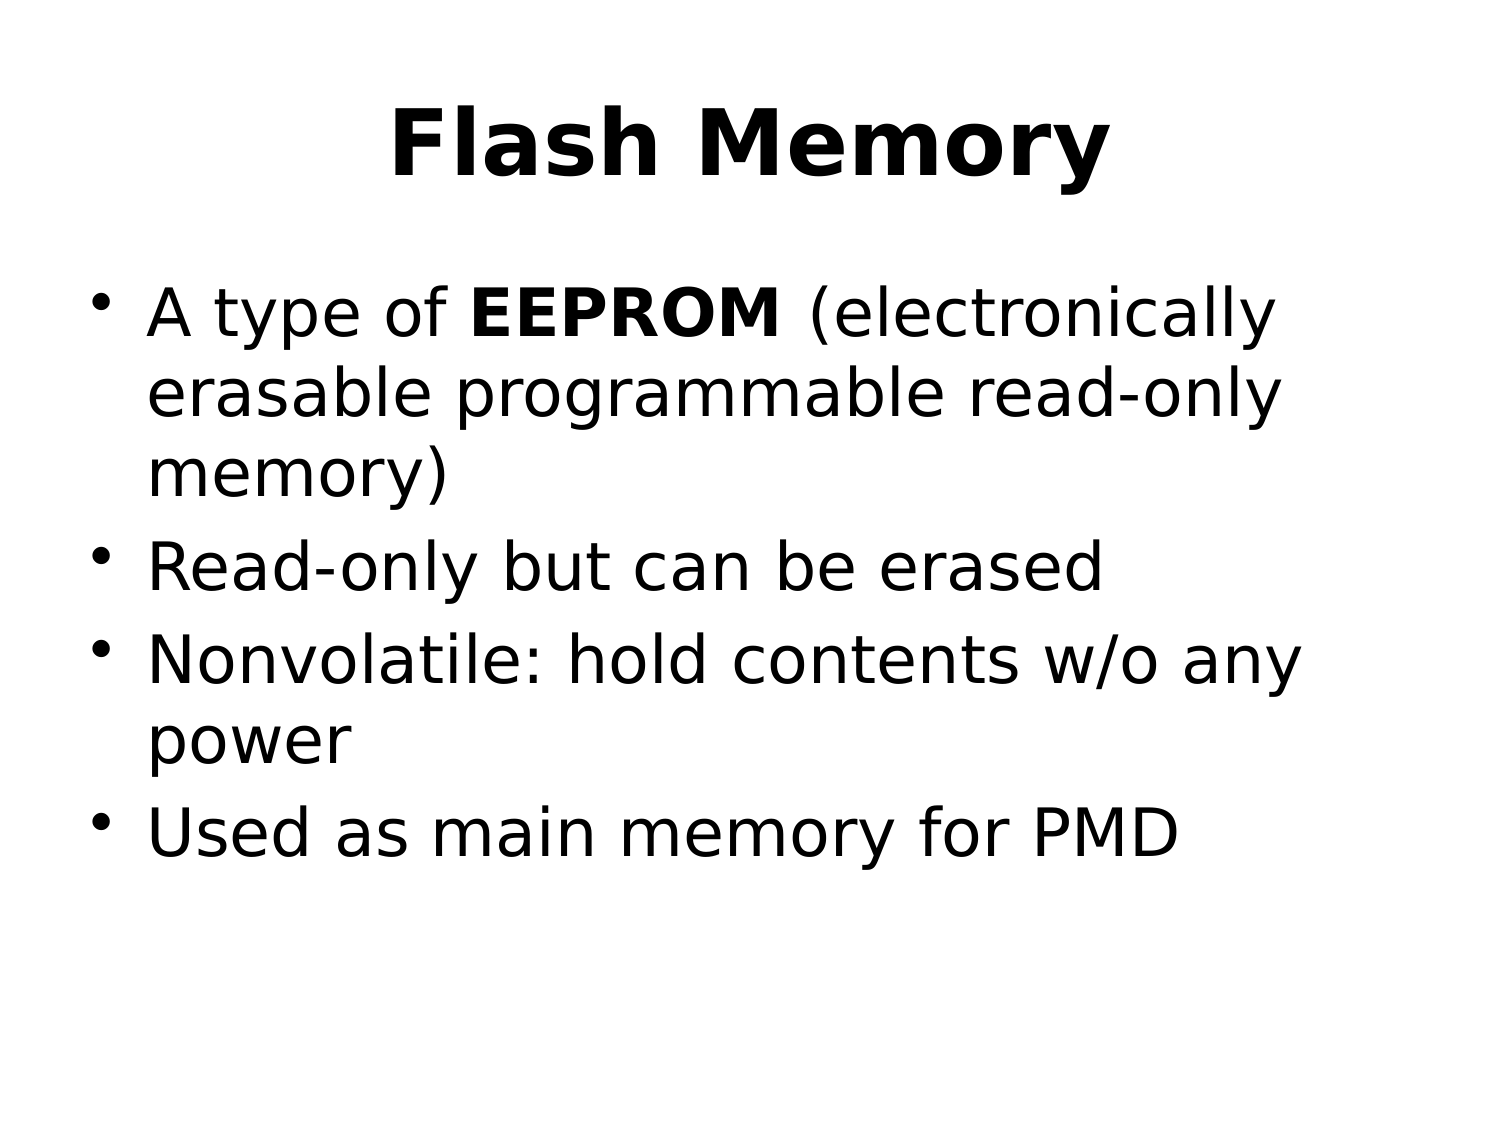

# Flash Memory
A type of EEPROM (electronically erasable programmable read-only memory)
Read-only but can be erased
Nonvolatile: hold contents w/o any power
Used as main memory for PMD